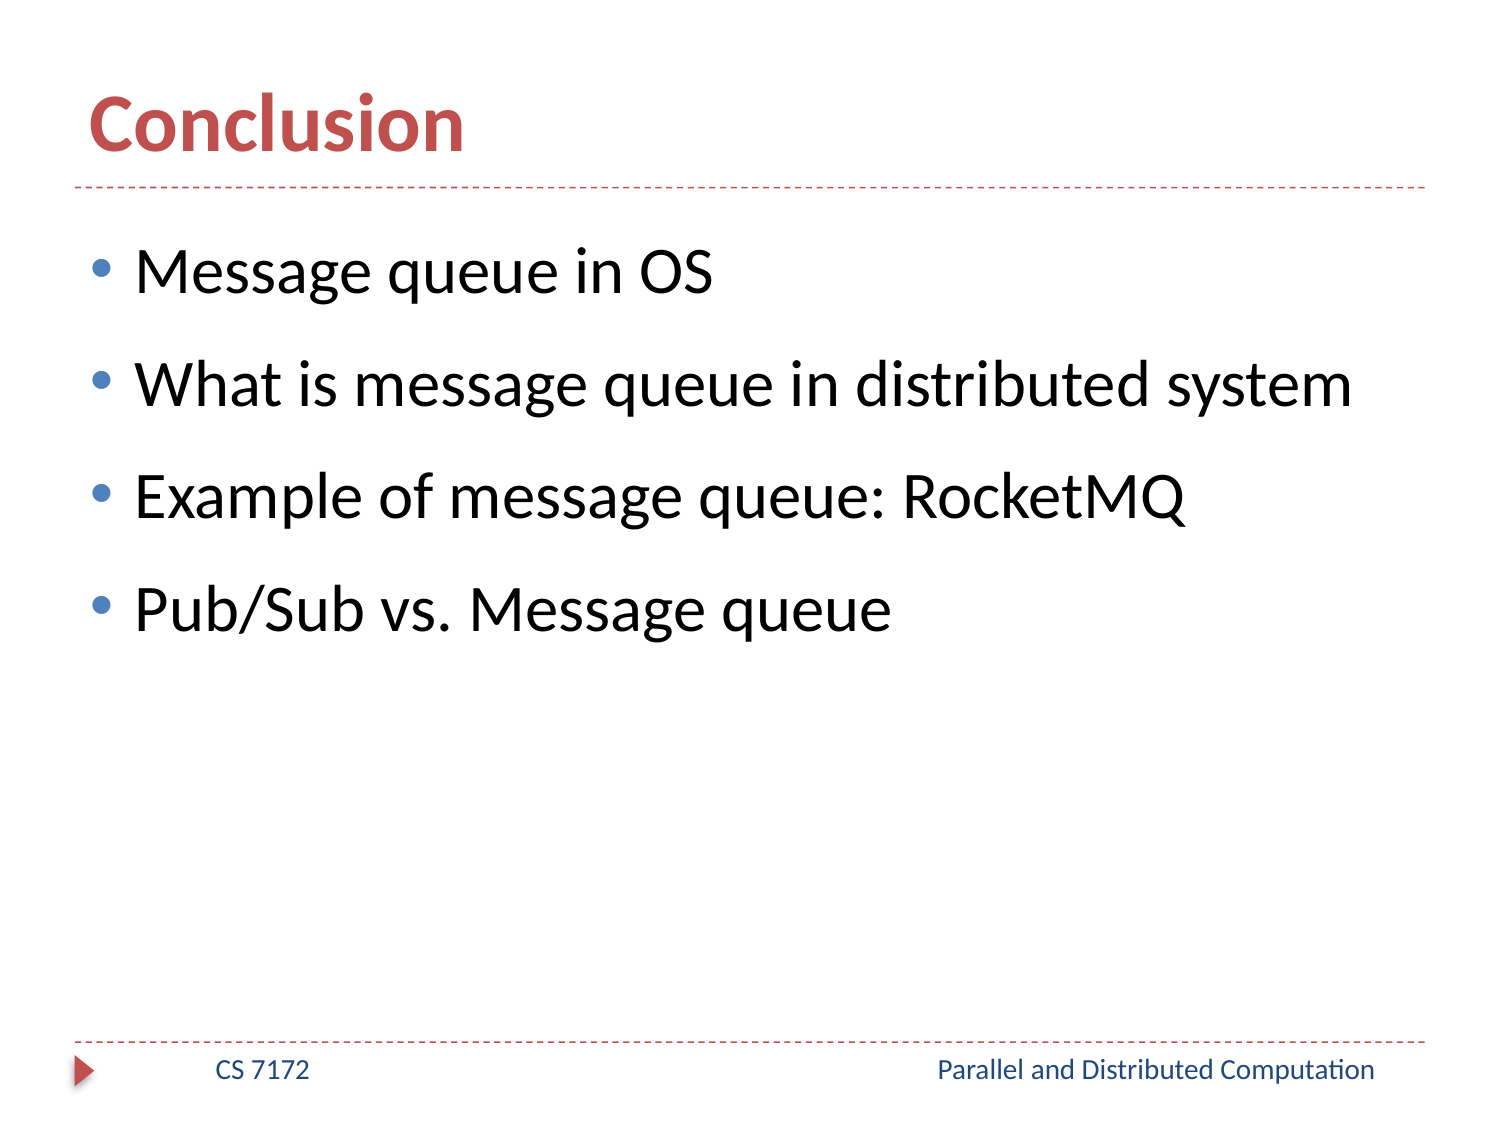

# Conclusion
Message queue in OS
What is message queue in distributed system
Example of message queue: RocketMQ
Pub/Sub vs. Message queue
CS 7172
Parallel and Distributed Computation